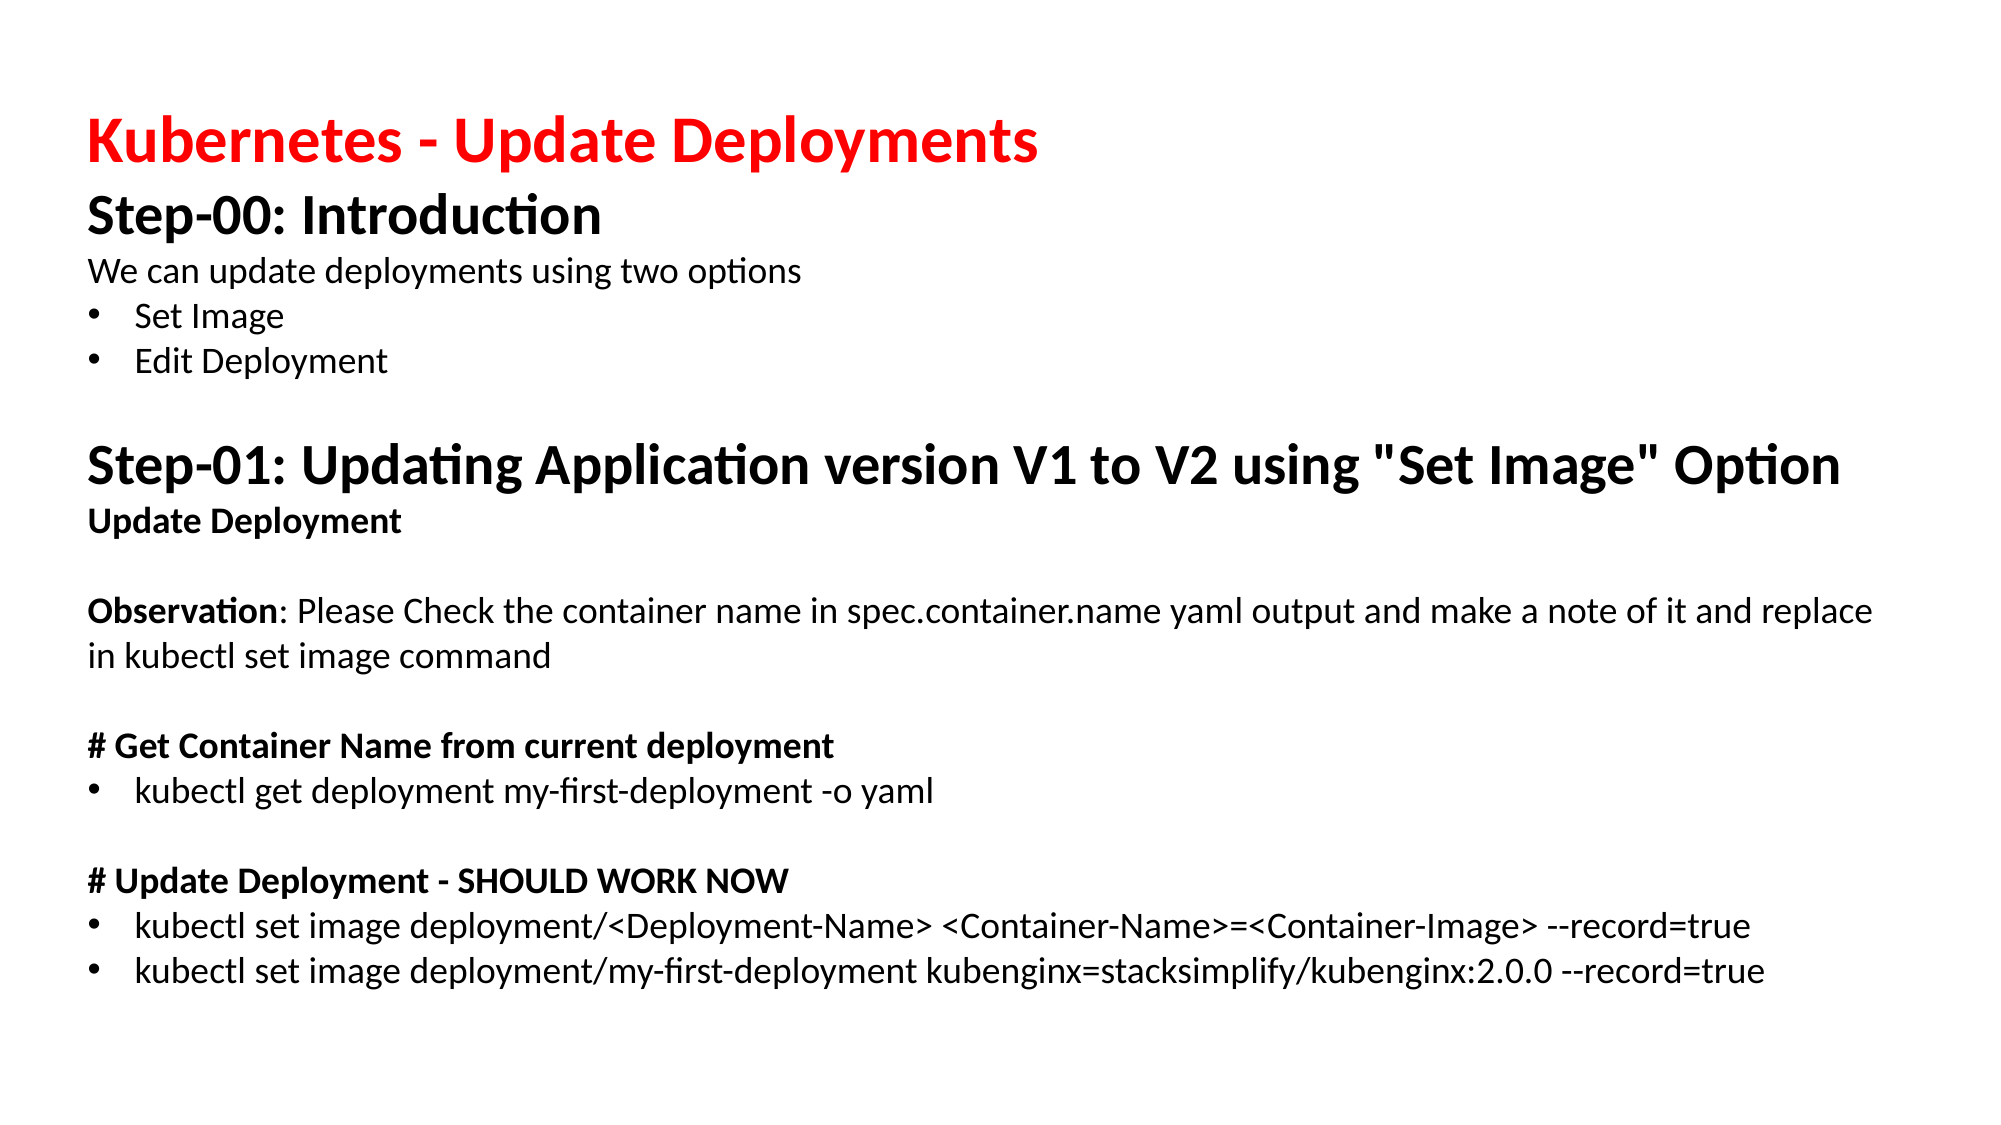

Kubernetes - Update Deployments
Step-00: Introduction
We can update deployments using two options
Set Image
Edit Deployment

Step-01: Updating Application version V1 to V2 using "Set Image" Option
Update Deployment

Observation: Please Check the container name in spec.container.name yaml output and make a note of it and replace in kubectl set image command

# Get Container Name from current deployment
kubectl get deployment my-first-deployment -o yaml

# Update Deployment - SHOULD WORK NOW
kubectl set image deployment/<Deployment-Name> <Container-Name>=<Container-Image> --record=true
kubectl set image deployment/my-first-deployment kubenginx=stacksimplify/kubenginx:2.0.0 --record=true